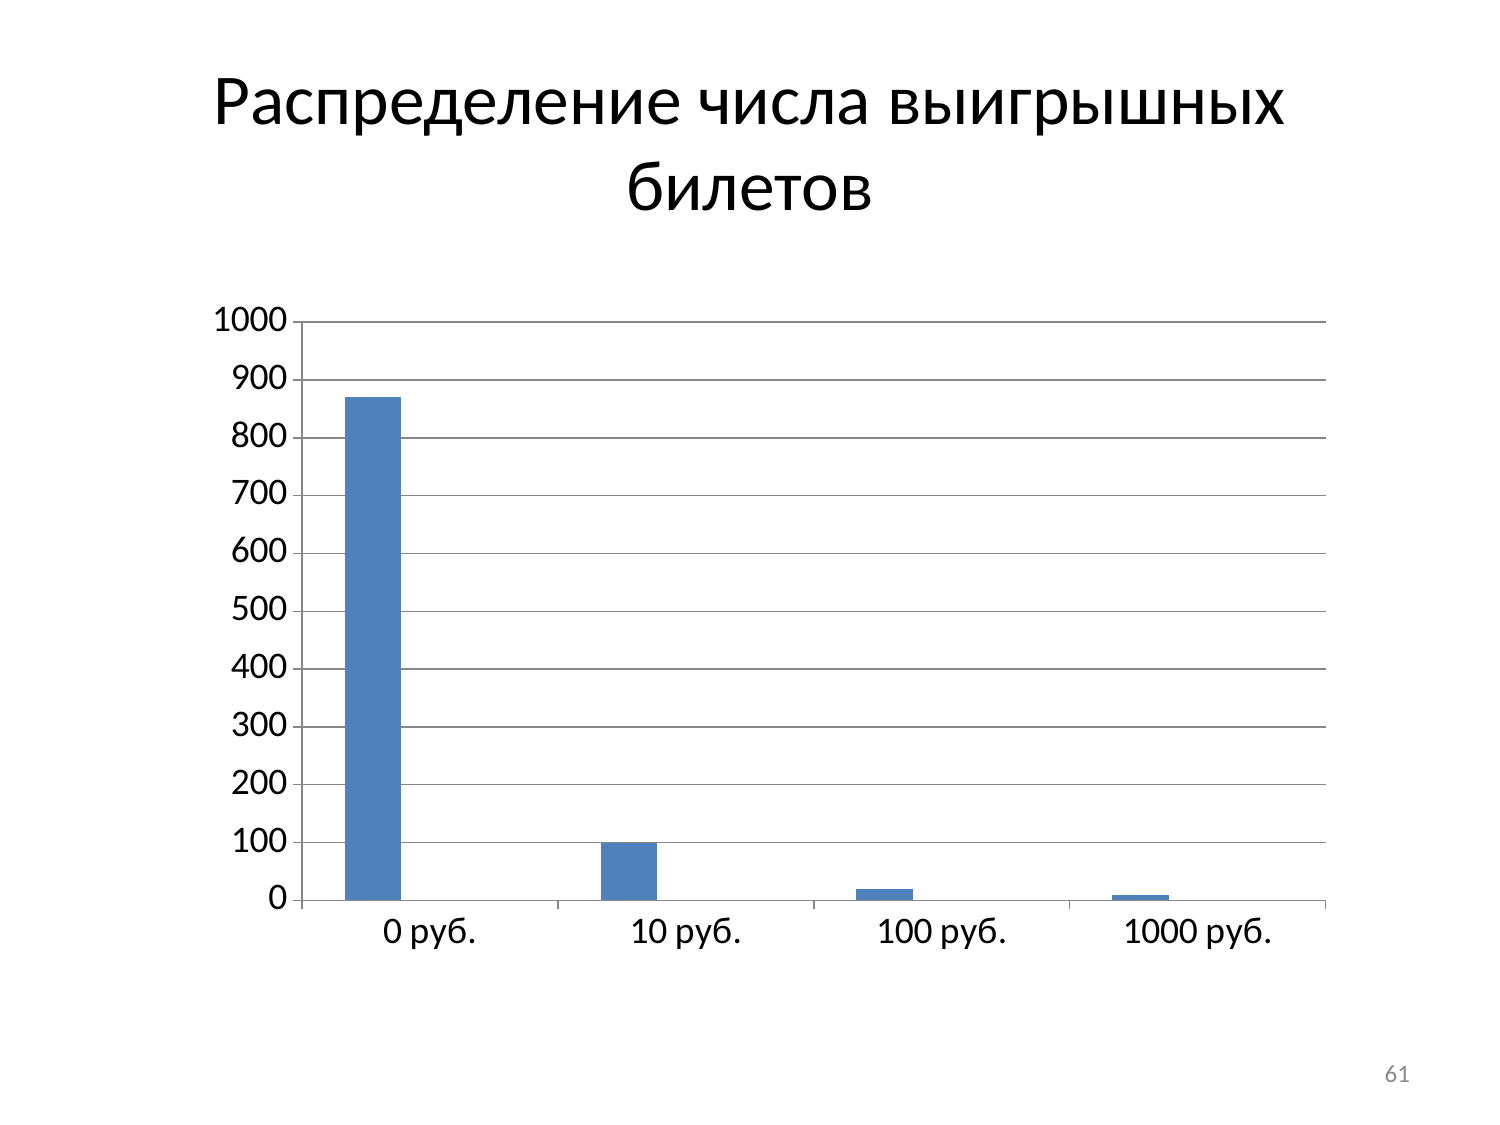

# Распределение числа выигрышных билетов

### Chart

| Category | Ряд 1 | Столбец1 | Столбец2 |
|---|---|---|---|
| 0 руб. | 870.0 | None | None |
| 10 руб. | 100.0 | None | None |
| 100 руб. | 20.0 | None | None |
| 1000 руб. | 10.0 | None | None |
61